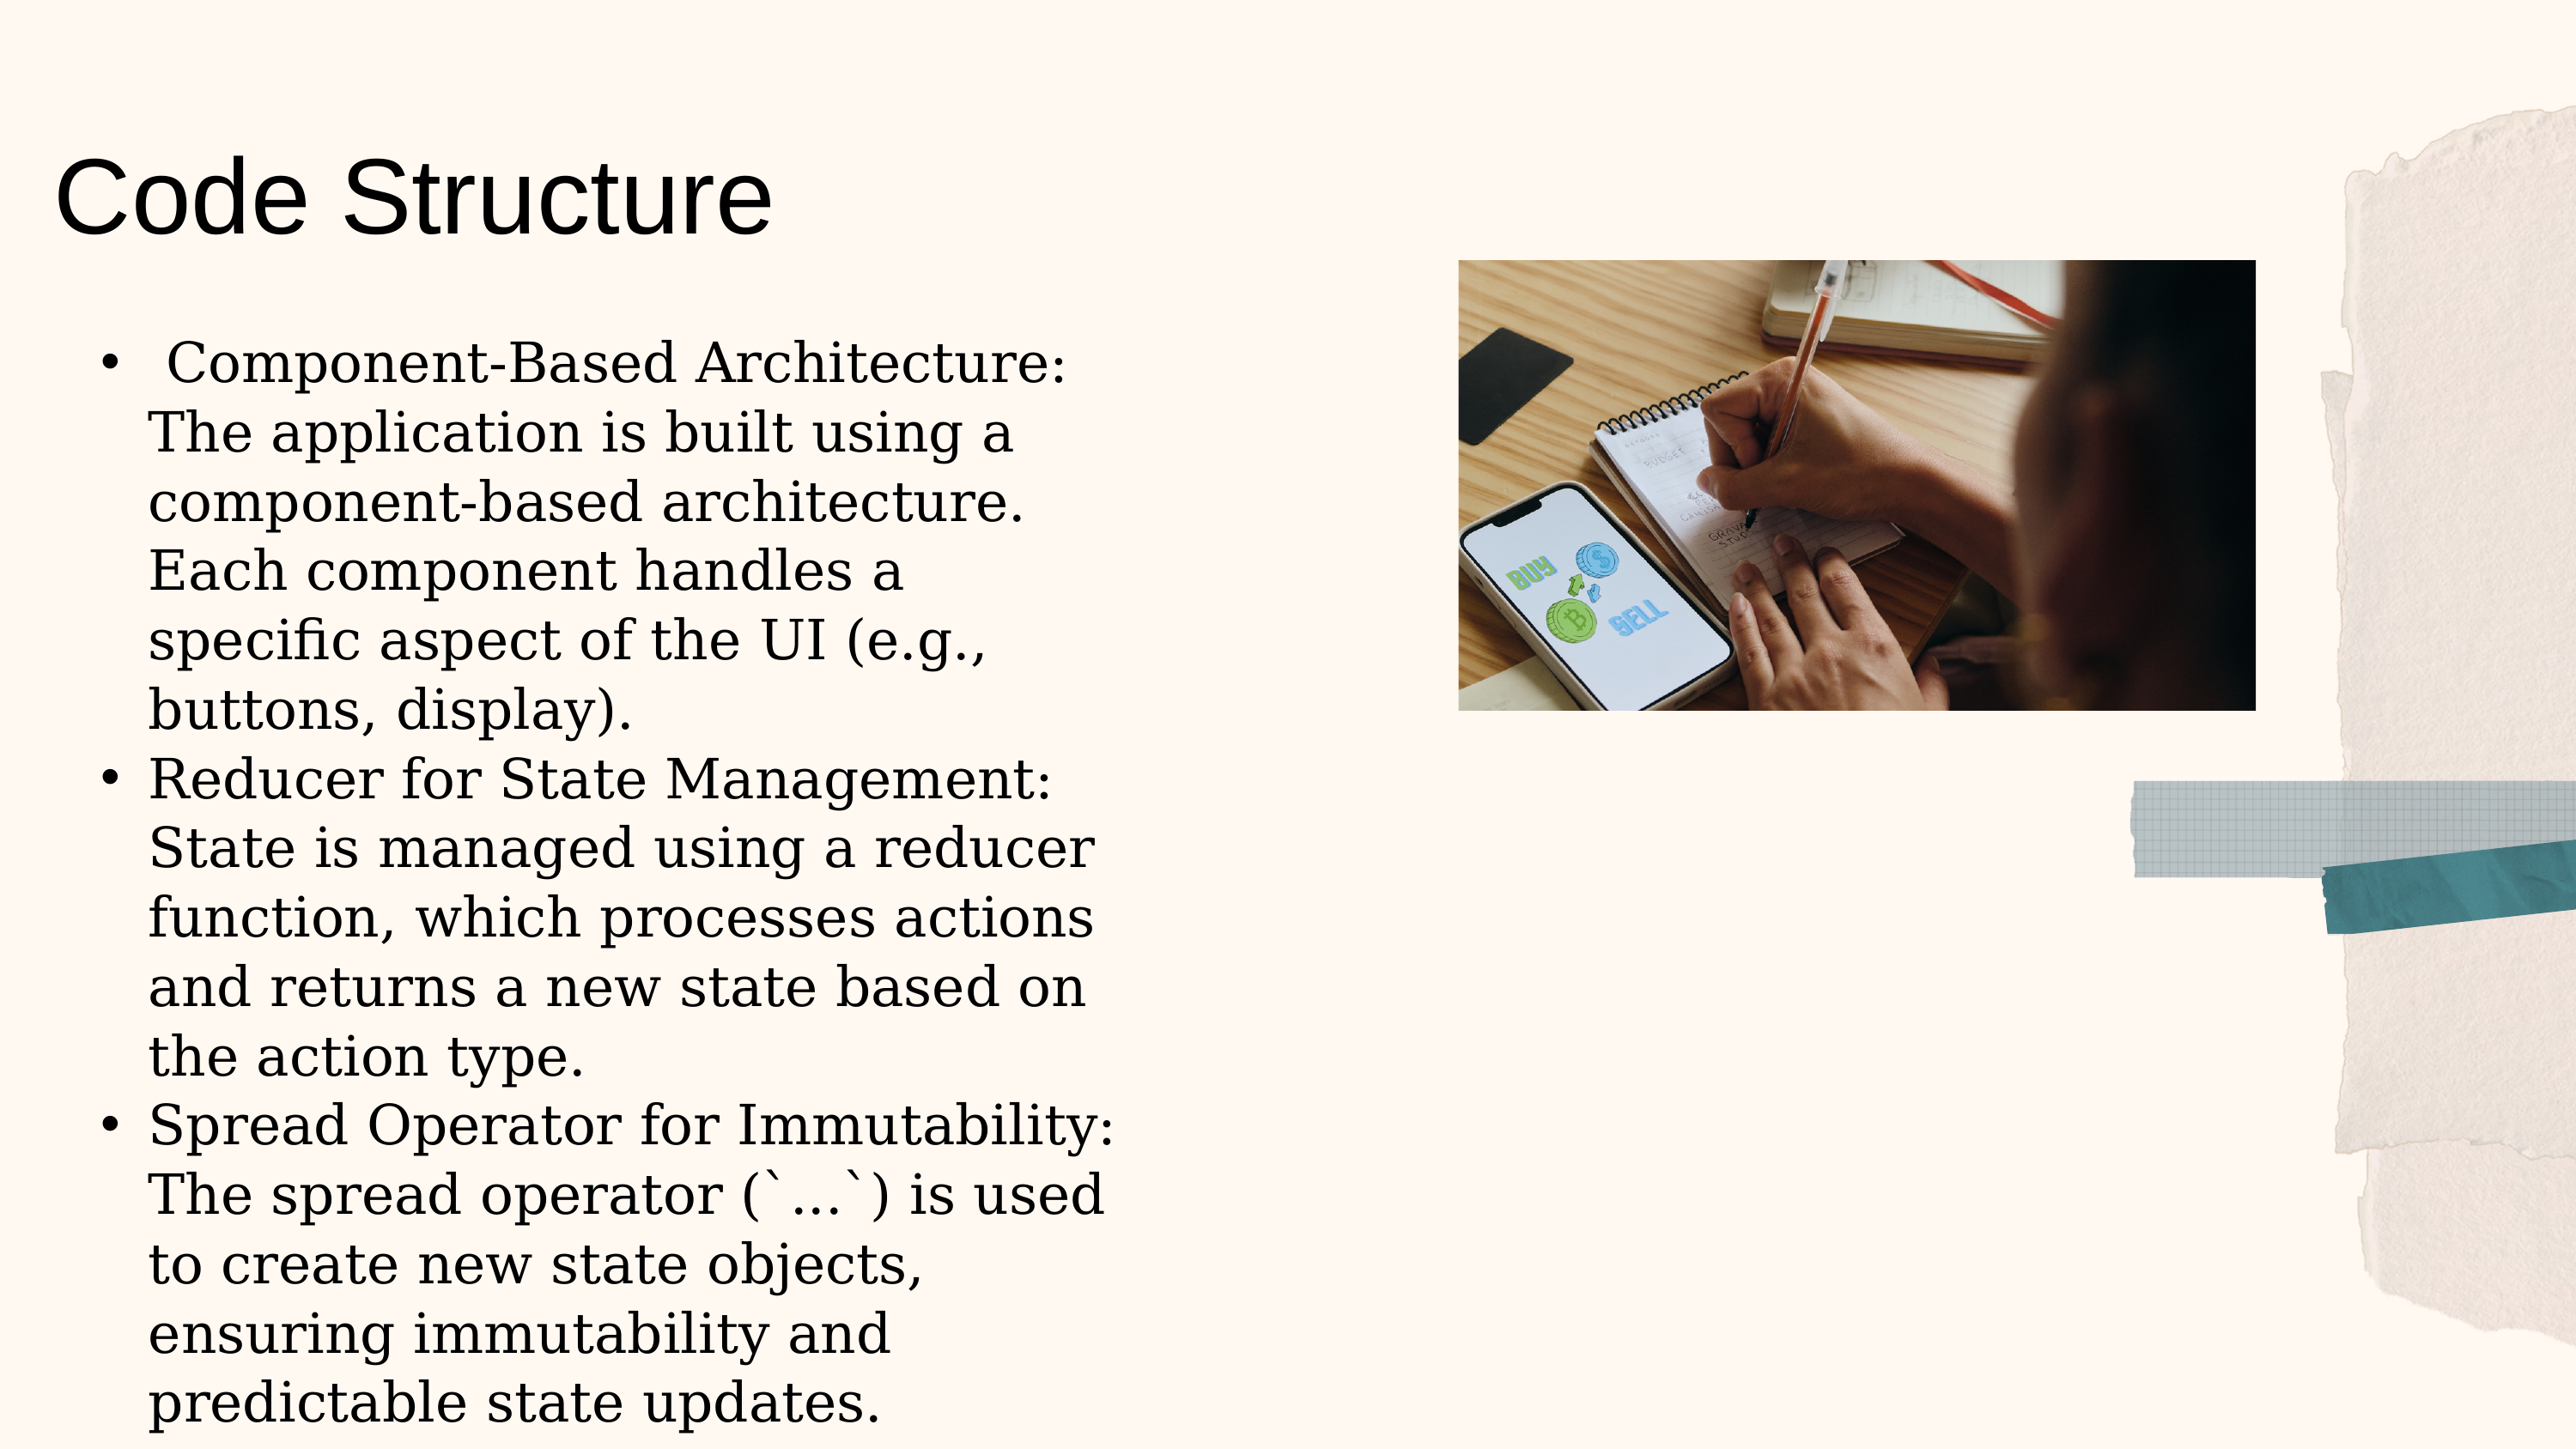

Code Structure
 Component-Based Architecture: The application is built using a component-based architecture. Each component handles a specific aspect of the UI (e.g., buttons, display).
Reducer for State Management: State is managed using a reducer function, which processes actions and returns a new state based on the action type.
Spread Operator for Immutability: The spread operator (`...`) is used to create new state objects, ensuring immutability and predictable state updates.